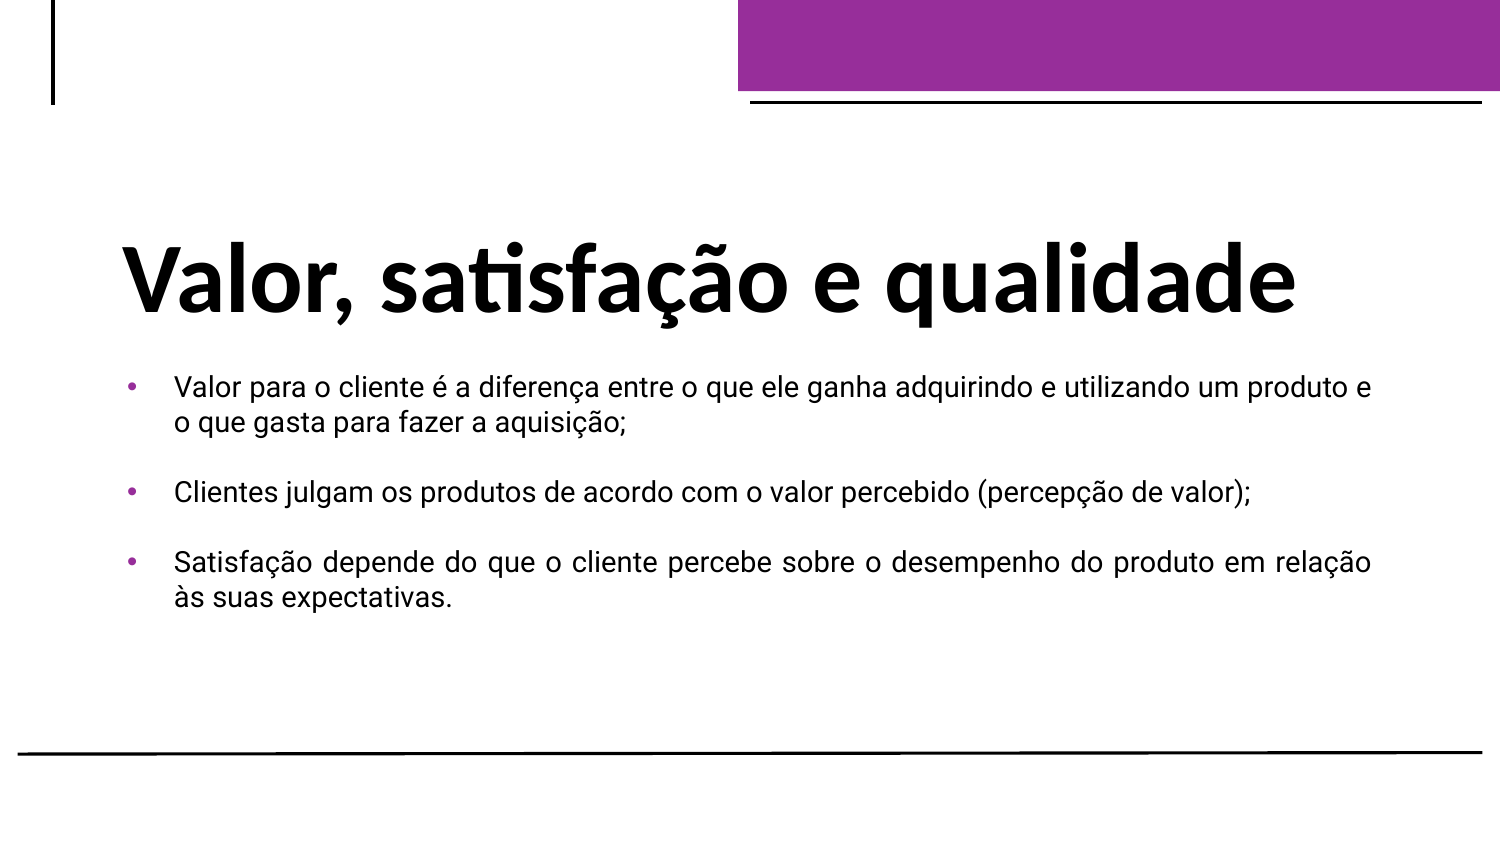

Valor, satisfação e qualidade
Valor para o cliente é a diferença entre o que ele ganha adquirindo e utilizando um produto e o que gasta para fazer a aquisição;

Clientes julgam os produtos de acordo com o valor percebido (percepção de valor);

Satisfação depende do que o cliente percebe sobre o desempenho do produto em relação às suas expectativas.